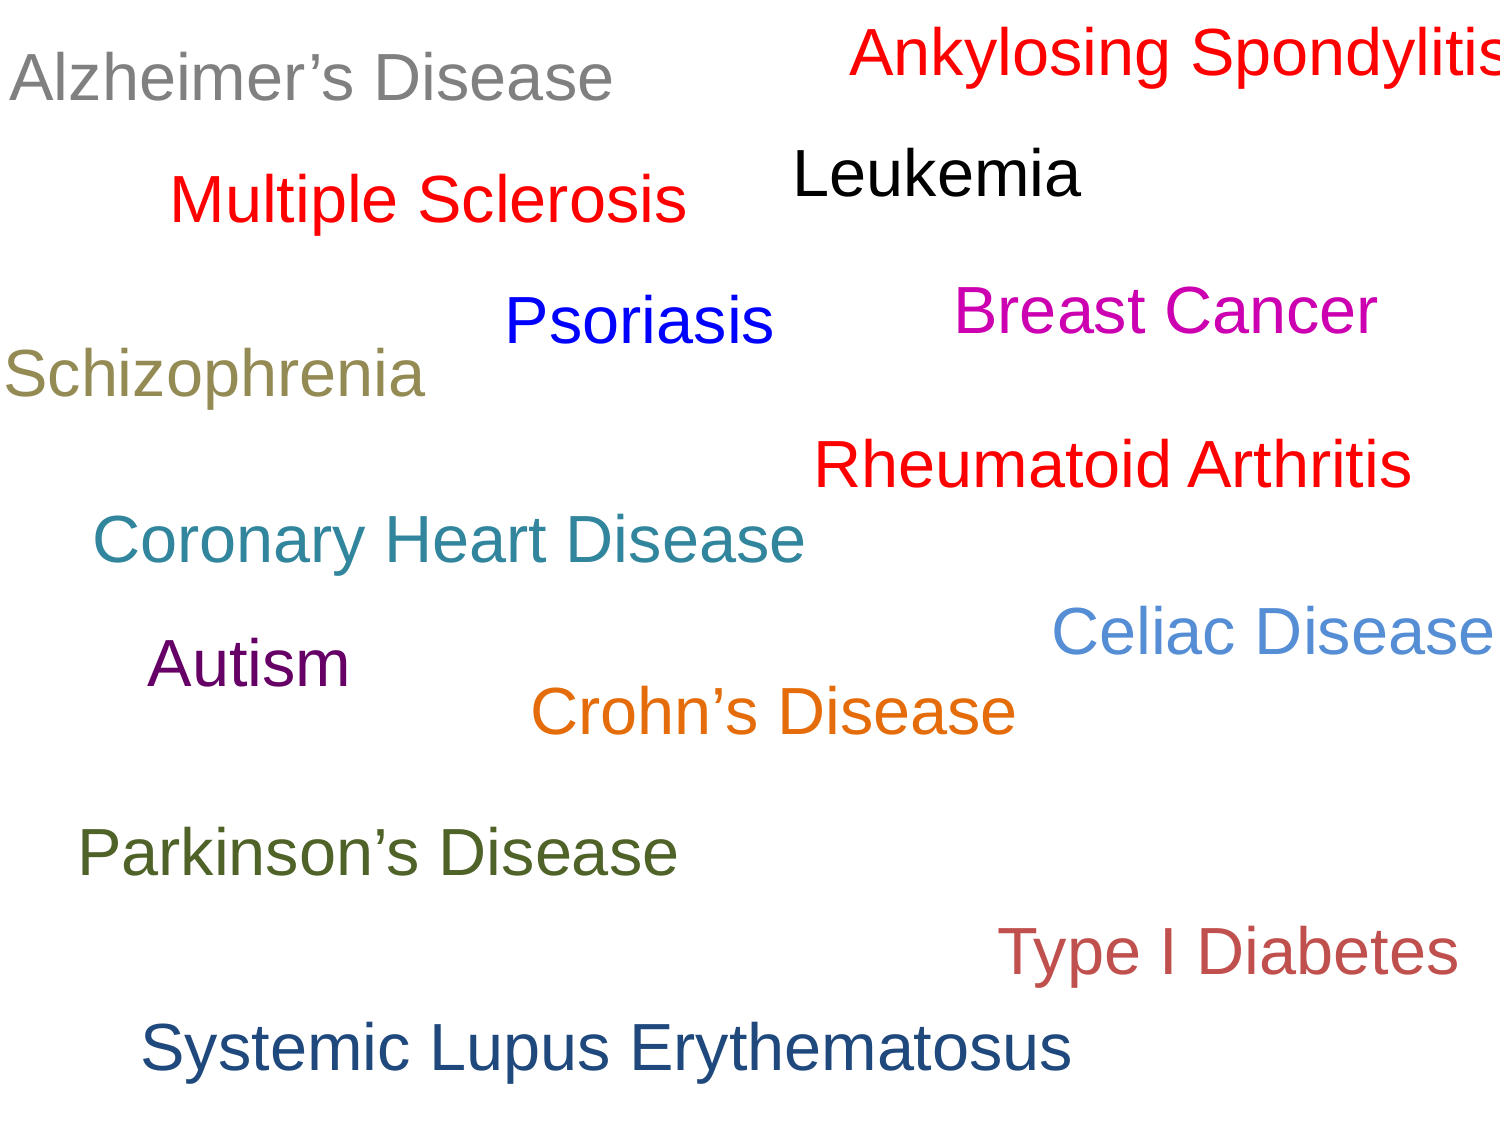

Ankylosing Spondylitis
Alzheimer’s Disease
Leukemia
Multiple Sclerosis
Breast Cancer
Psoriasis
Schizophrenia
Rheumatoid Arthritis
Coronary Heart Disease
Celiac Disease
Autism
Crohn’s Disease
Parkinson’s Disease
Type I Diabetes
Systemic Lupus Erythematosus